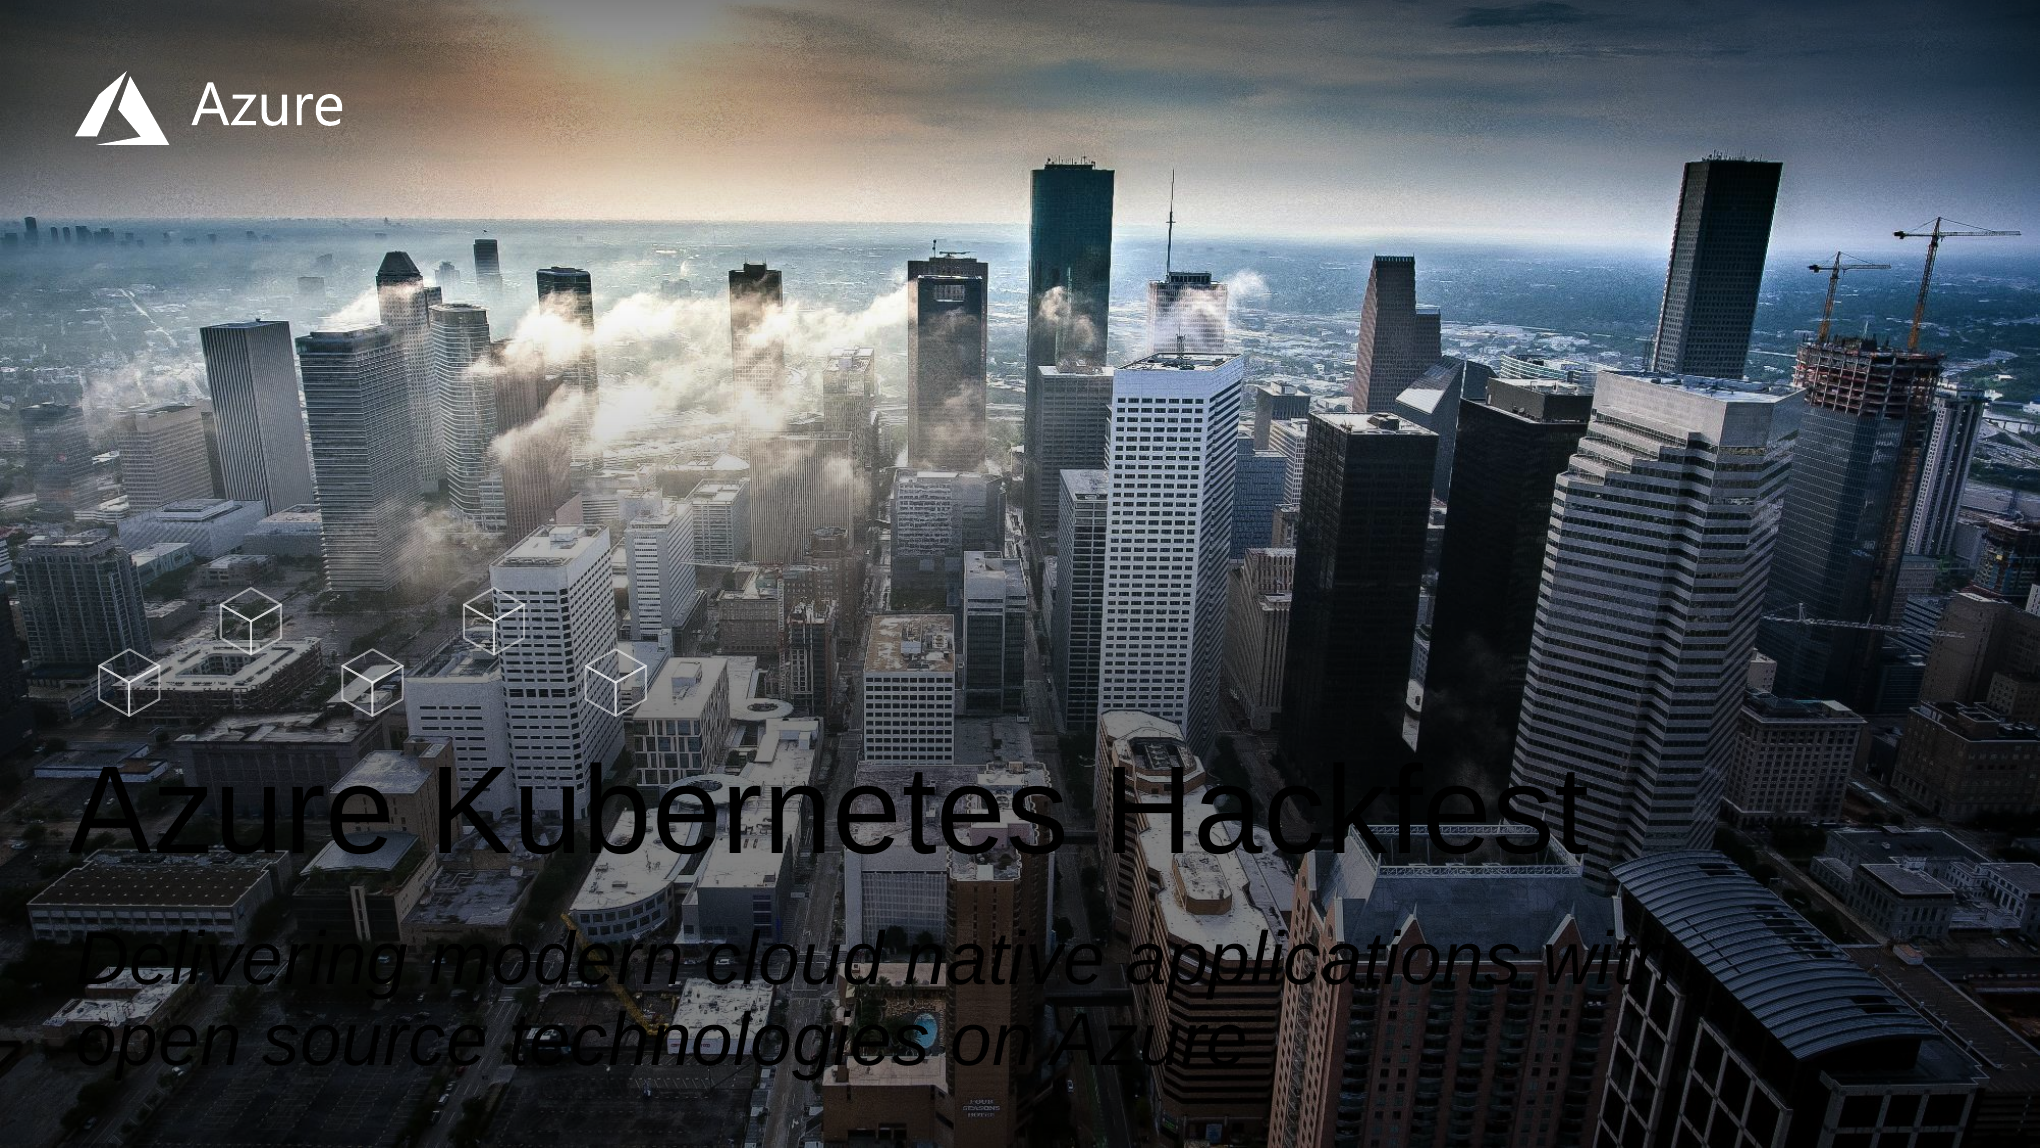

# Azure Kubernetes Hackfest
Delivering modern cloud native applications with
open source technologies on Azure